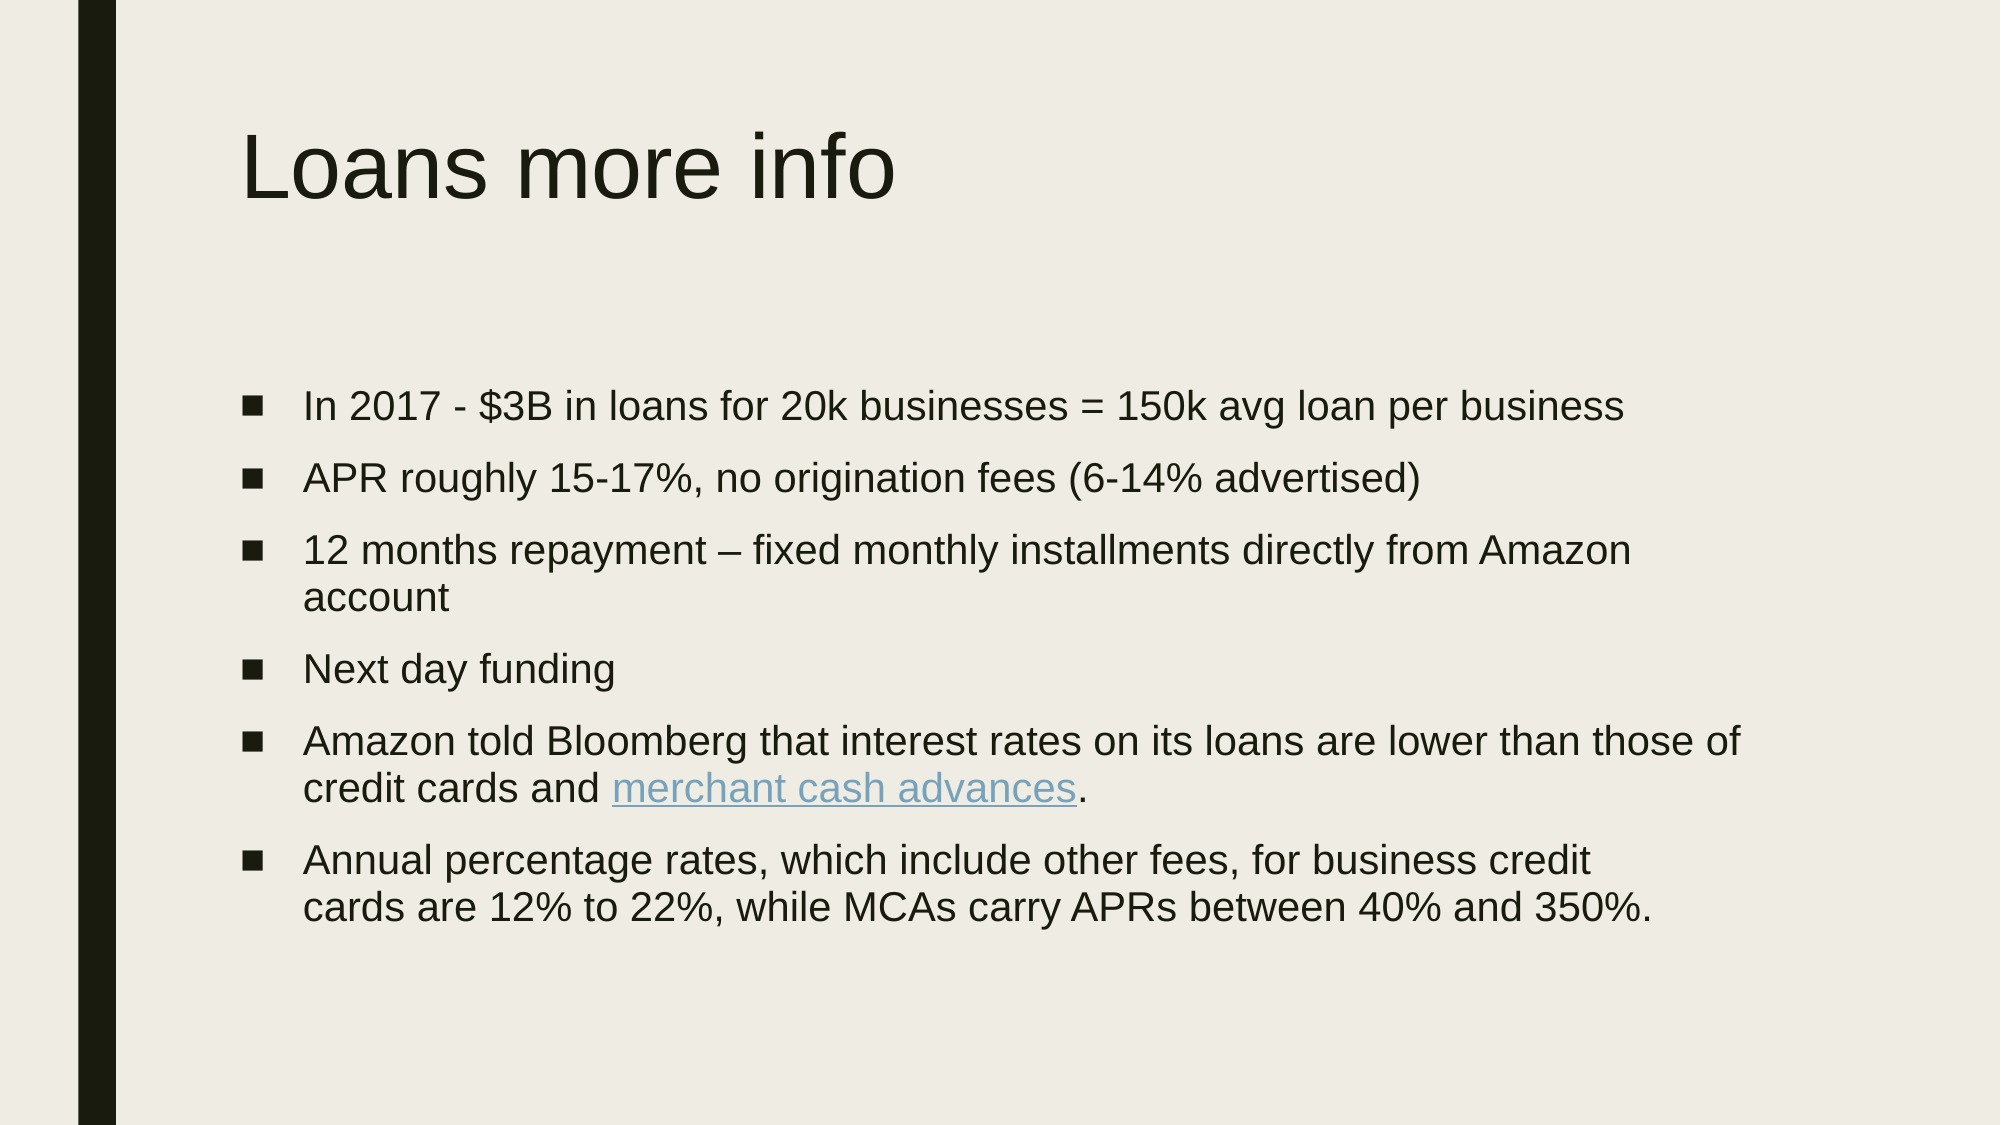

# Loans more info
In 2017 - $3B in loans for 20k businesses = 150k avg loan per business
APR roughly 15-17%, no origination fees (6-14% advertised)
12 months repayment – fixed monthly installments directly from Amazon account
Next day funding
Amazon told Bloomberg that interest rates on its loans are lower than those of credit cards and merchant cash advances.
Annual percentage rates, which include other fees, for business credit cards are 12% to 22%, while MCAs carry APRs between 40% and 350%.